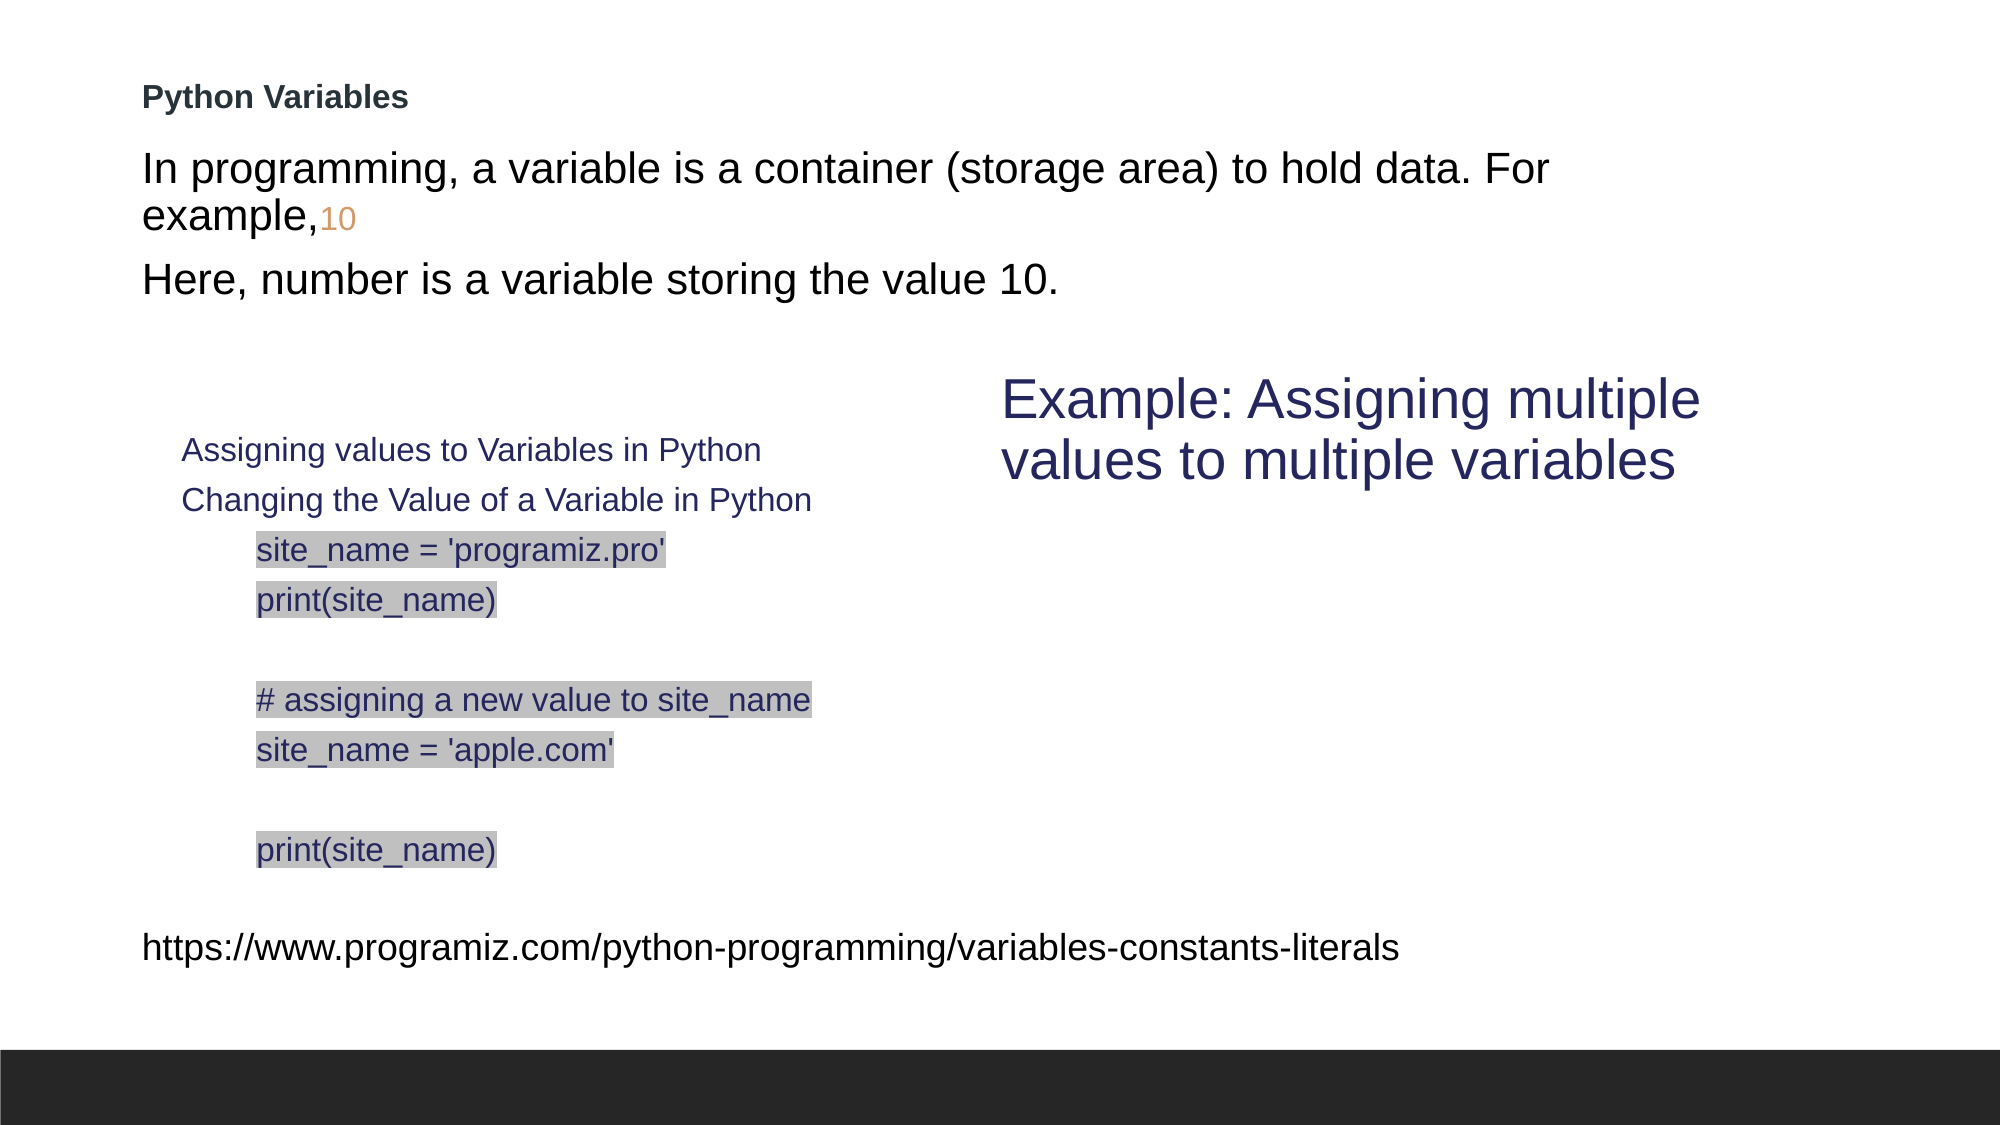

Python Variables
In programming, a variable is a container (storage area) to hold data. For example,10
Here, number is a variable storing the value 10.
Example: Assigning multiple values to multiple variables

Assigning values to Variables in Python
Changing the Value of a Variable in Python
site_name = 'programiz.pro'
print(site_name)

# assigning a new value to site_name
site_name = 'apple.com'

print(site_name)

https://www.programiz.com/python-programming/variables-constants-literals